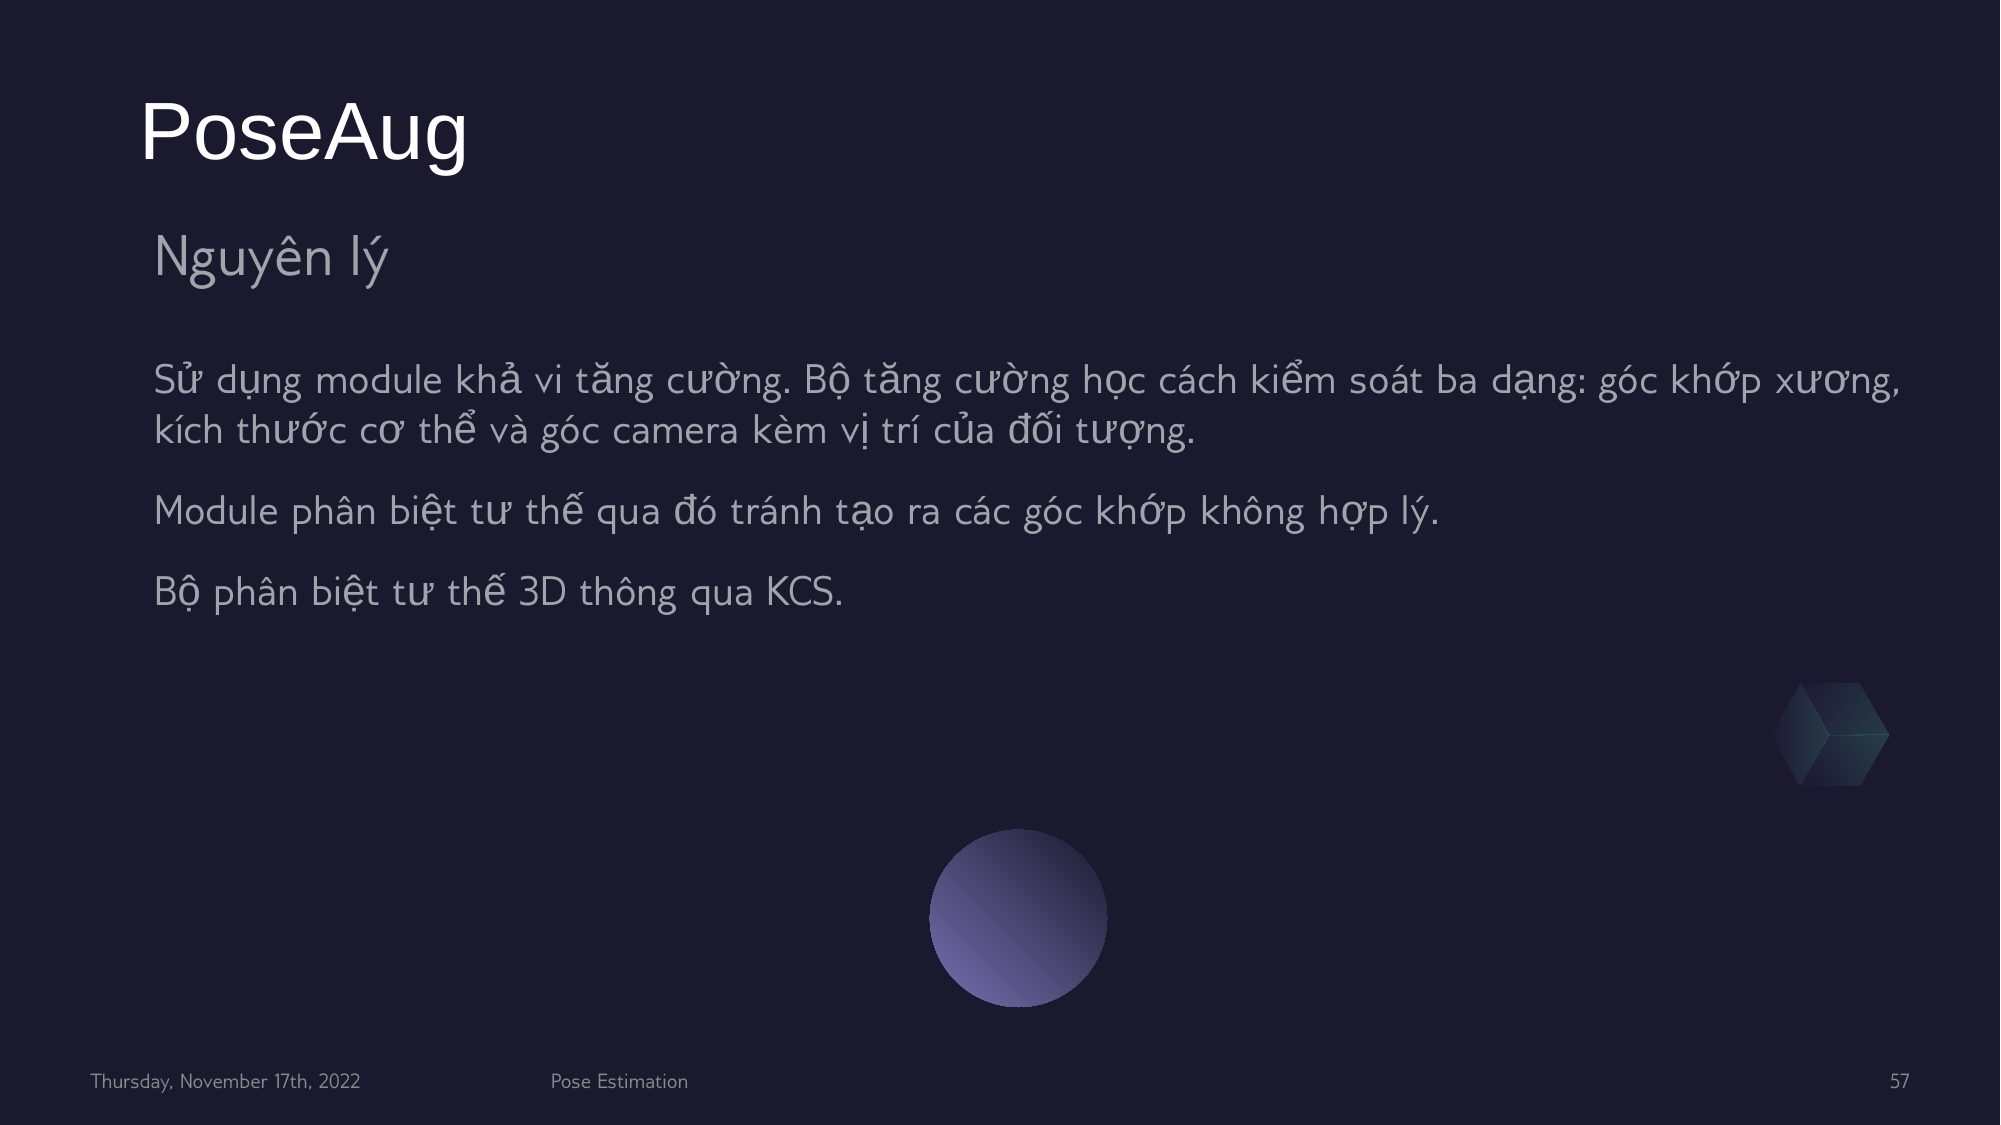

# PoseAug
Nguyên lý
Sử dụng module khả vi tăng cường. Bộ tăng cường học cách kiểm soát ba dạng: góc khớp xương, kích thước cơ thể và góc camera kèm vị trí của đối tượng.
Module phân biệt tư thế qua đó tránh tạo ra các góc khớp không hợp lý.
Bộ phân biệt tư thế 3D thông qua KCS.
Thursday, November 17th, 2022
Pose Estimation
57